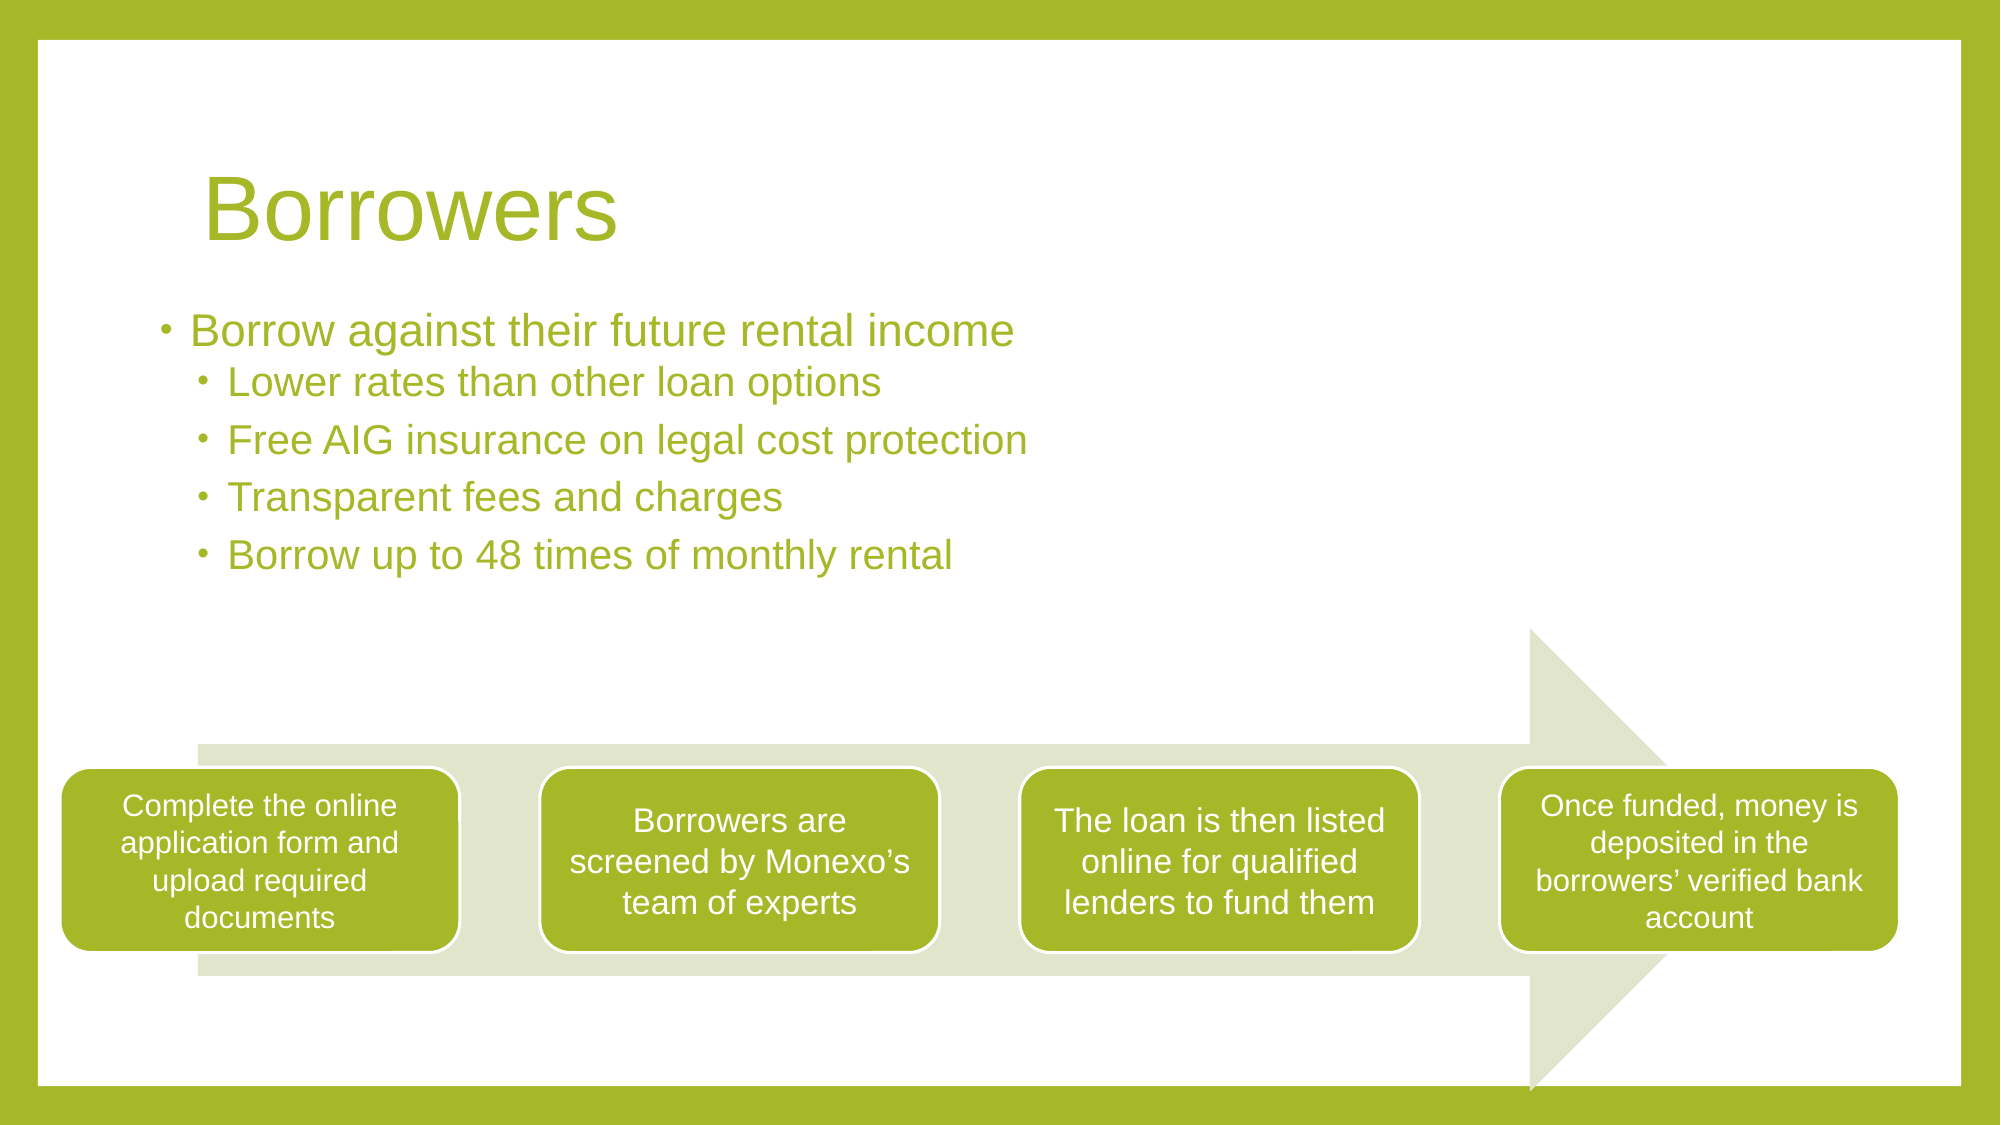

# Borrowers
Borrow against their future rental income
Lower rates than other loan options
Free AIG insurance on legal cost protection
Transparent fees and charges
Borrow up to 48 times of monthly rental
Complete the online application form and upload required documents
Borrowers are screened by Monexo’s team of experts
The loan is then listed online for qualified lenders to fund them
Once funded, money is deposited in the borrowers’ verified bank account